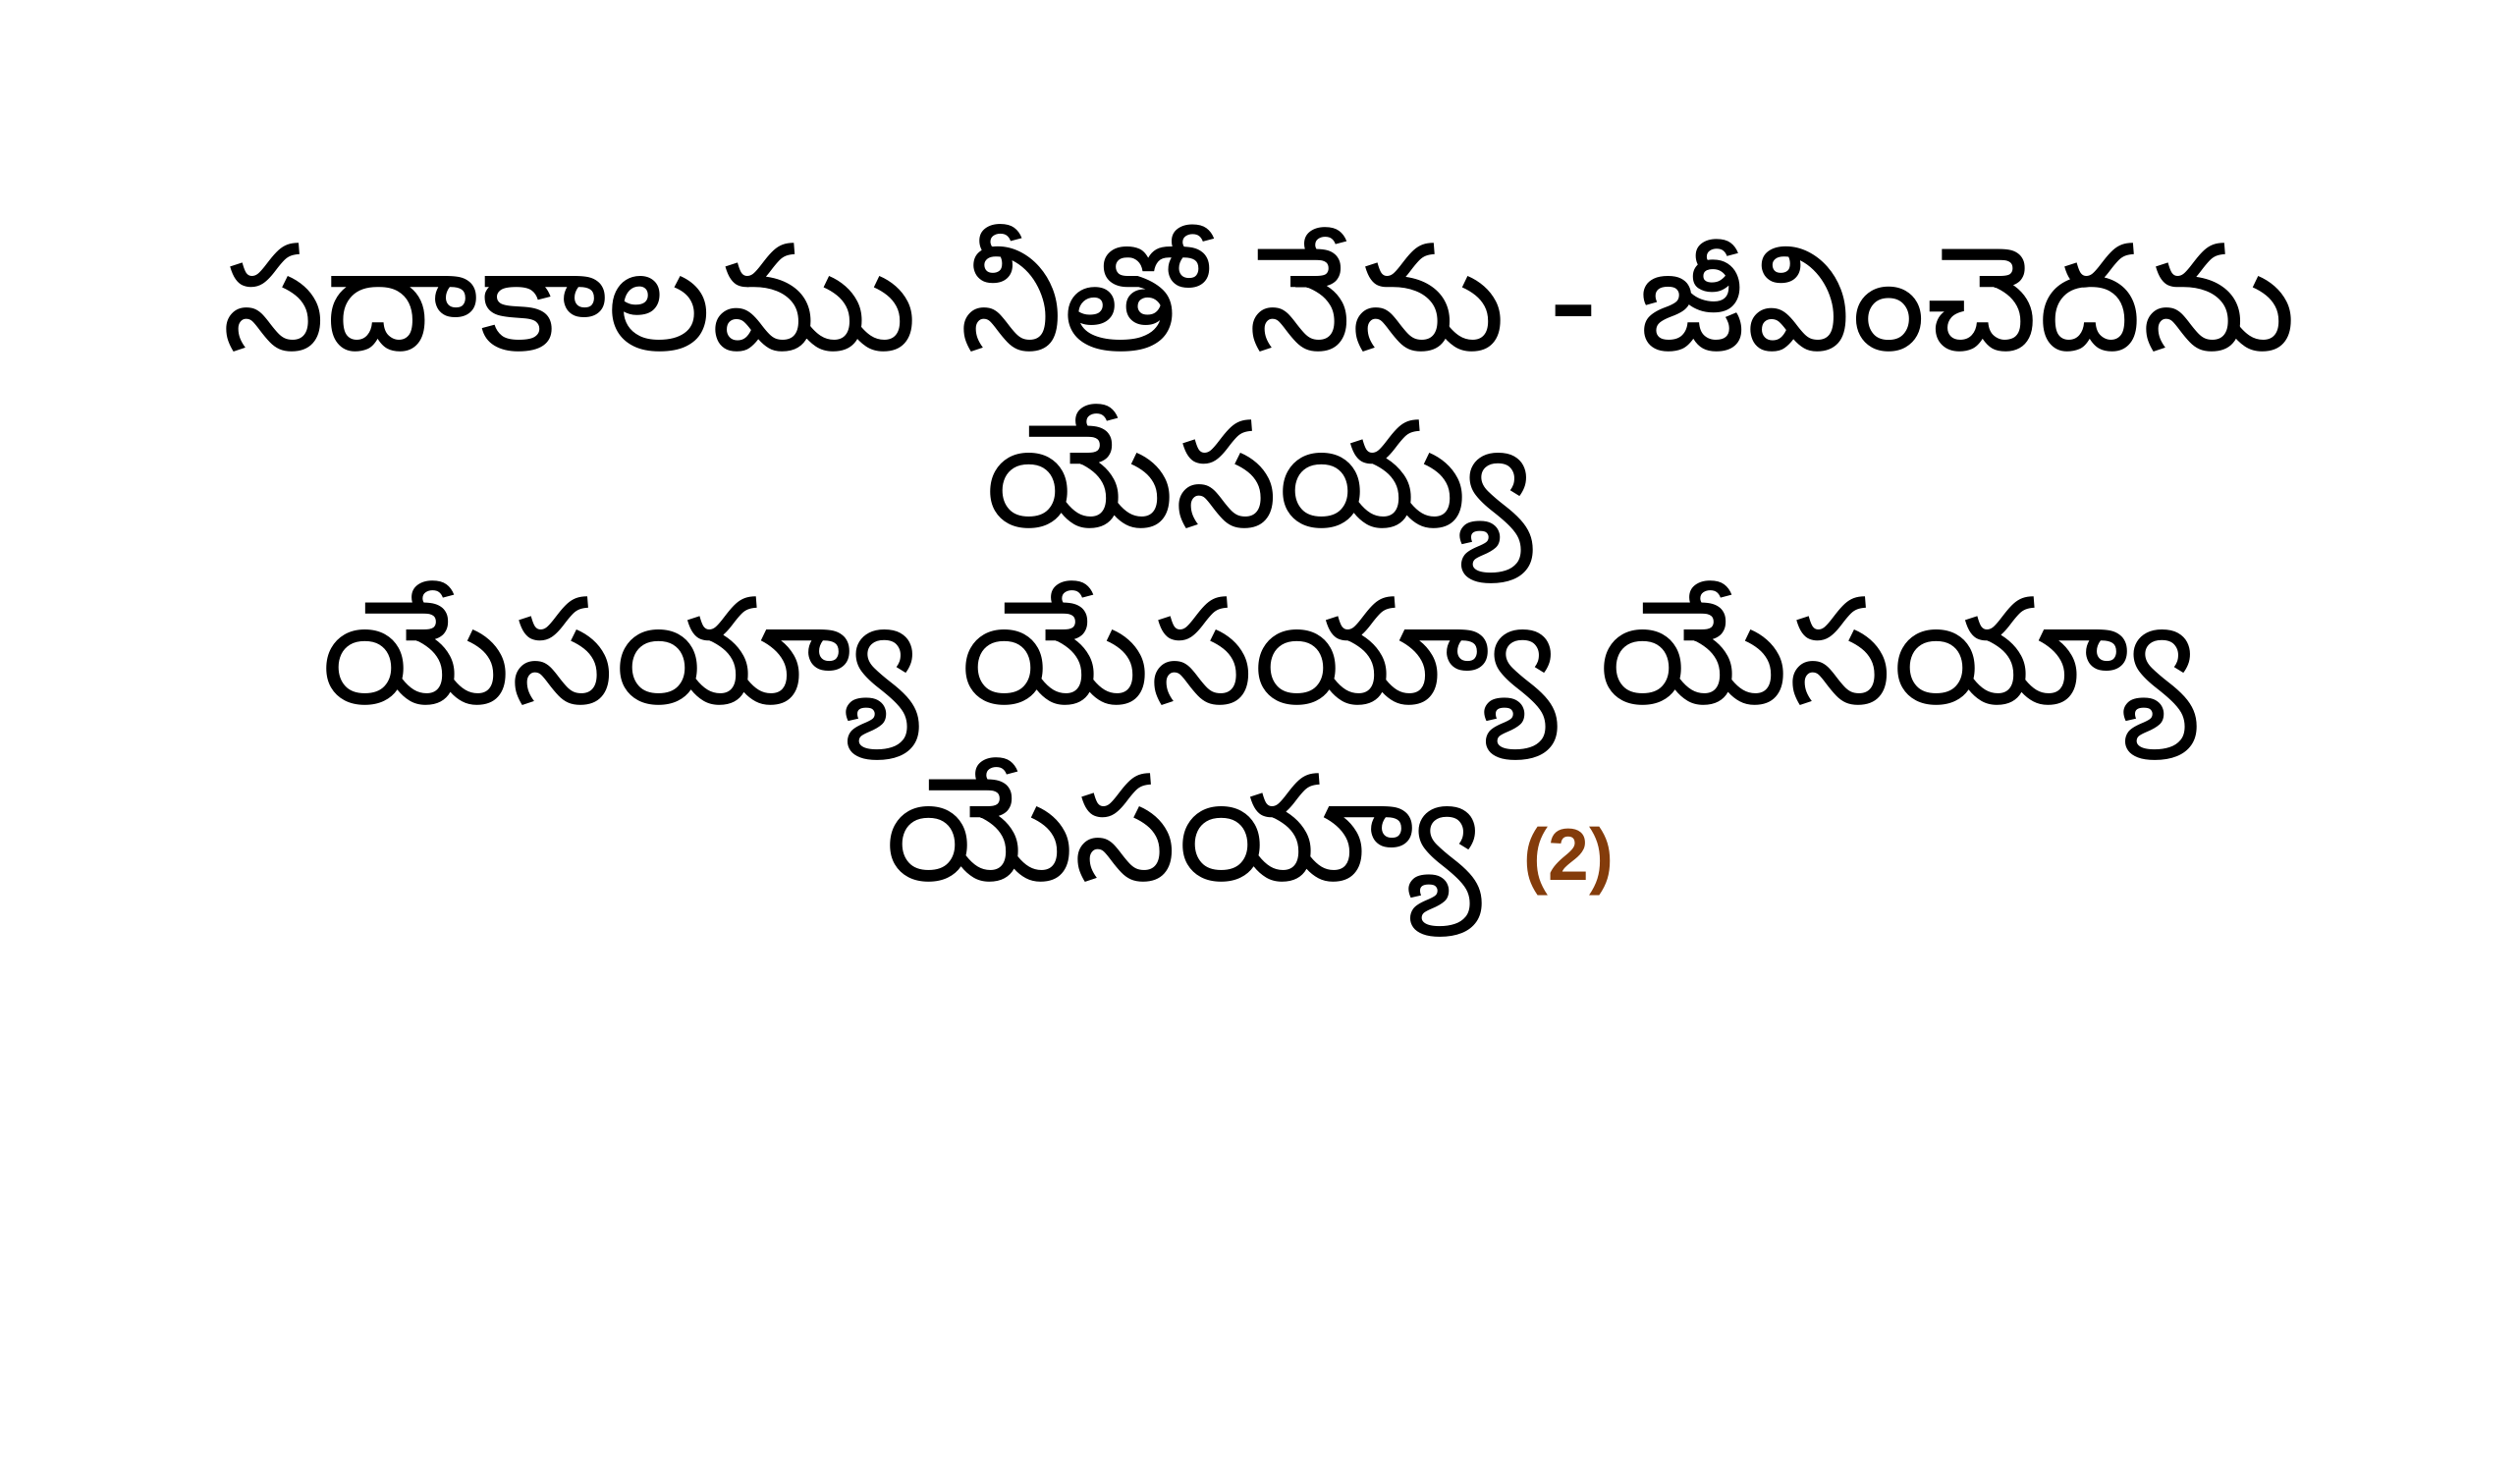

సదాకాలము నీతో నేను - జీవించెదను యేసయ్య
యేసయ్యా యేసయ్యా యేసయ్యా యేసయ్యా (2)